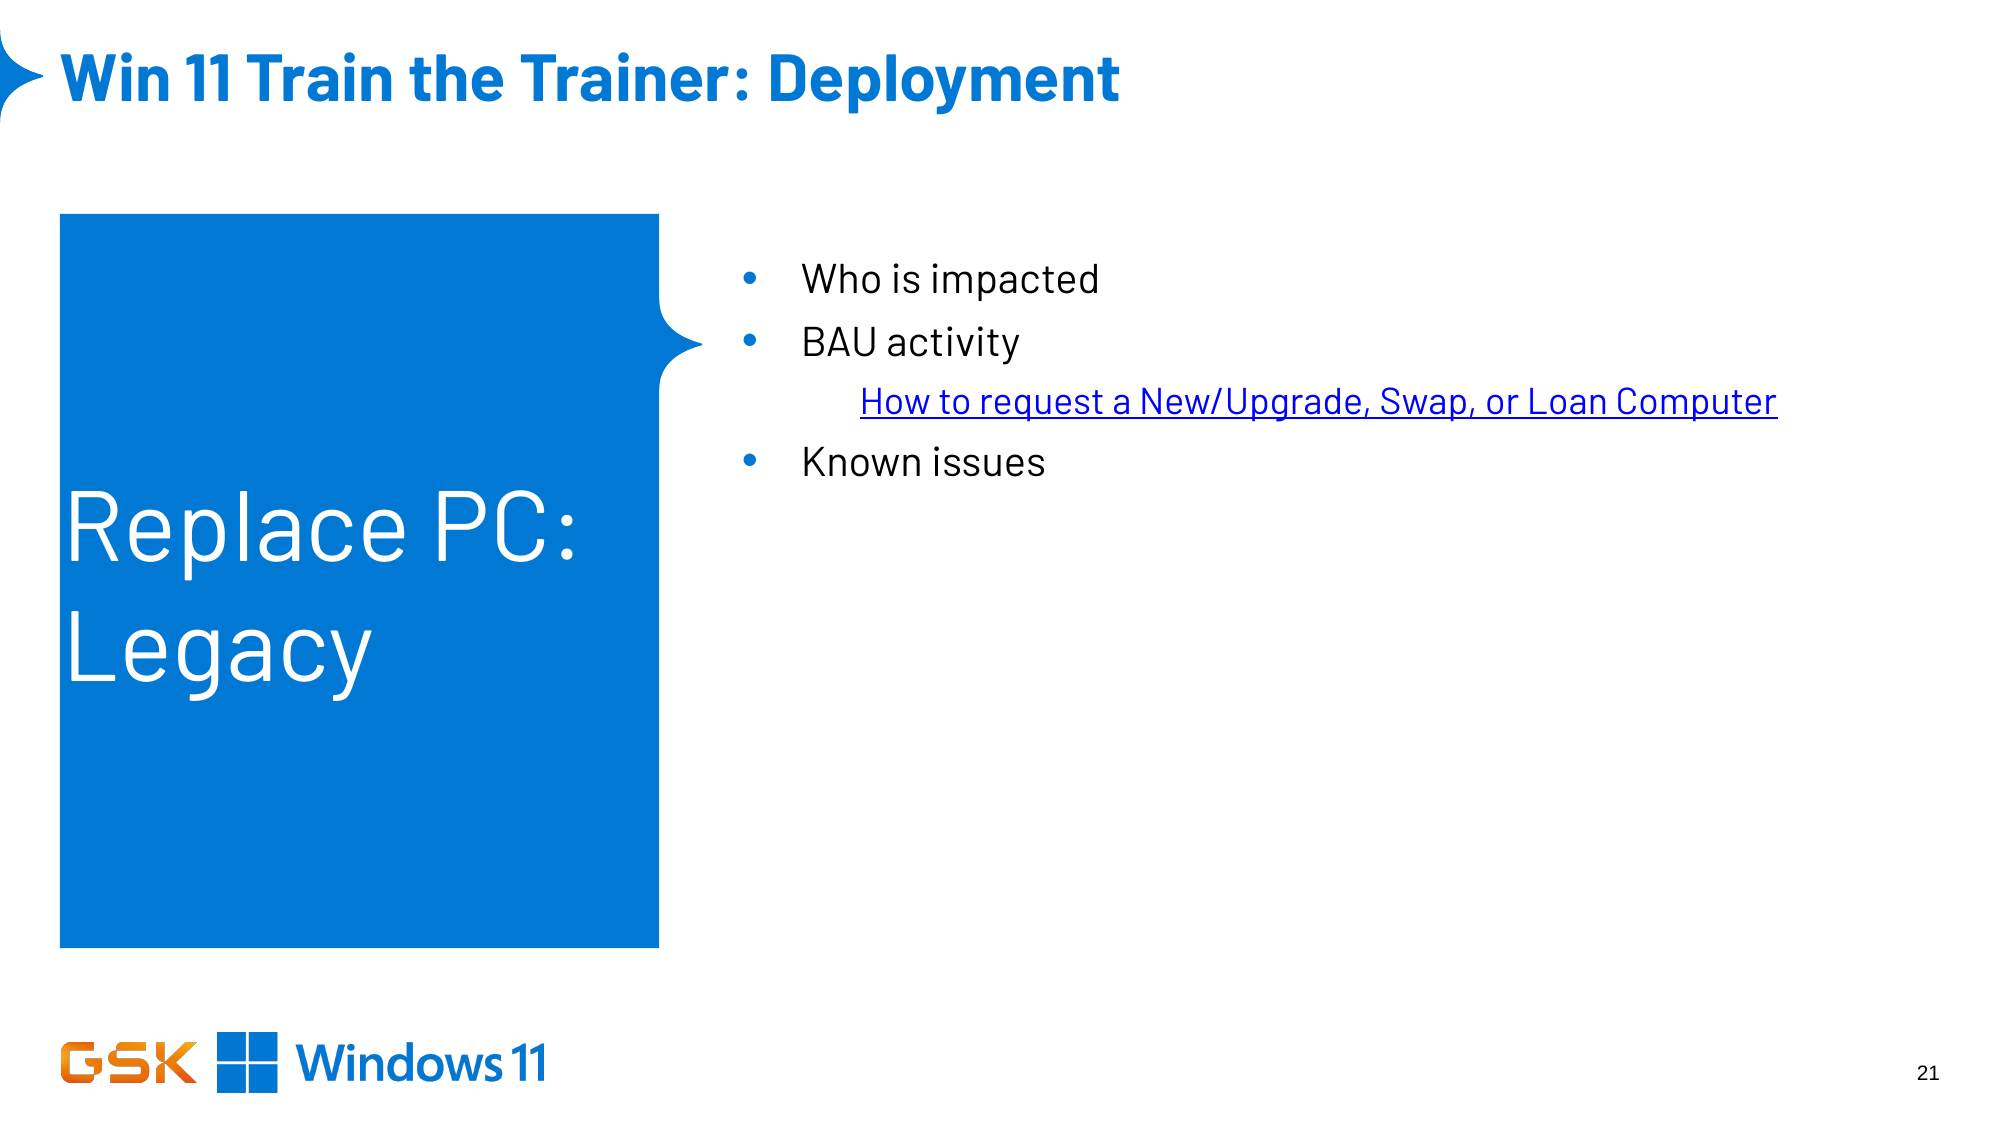

# Win 11 Train the Trainer: Deployment
Replace PC:
Legacy
Who is impacted
BAU activity
How to request a New/Upgrade, Swap, or Loan Computer
Known issues

21